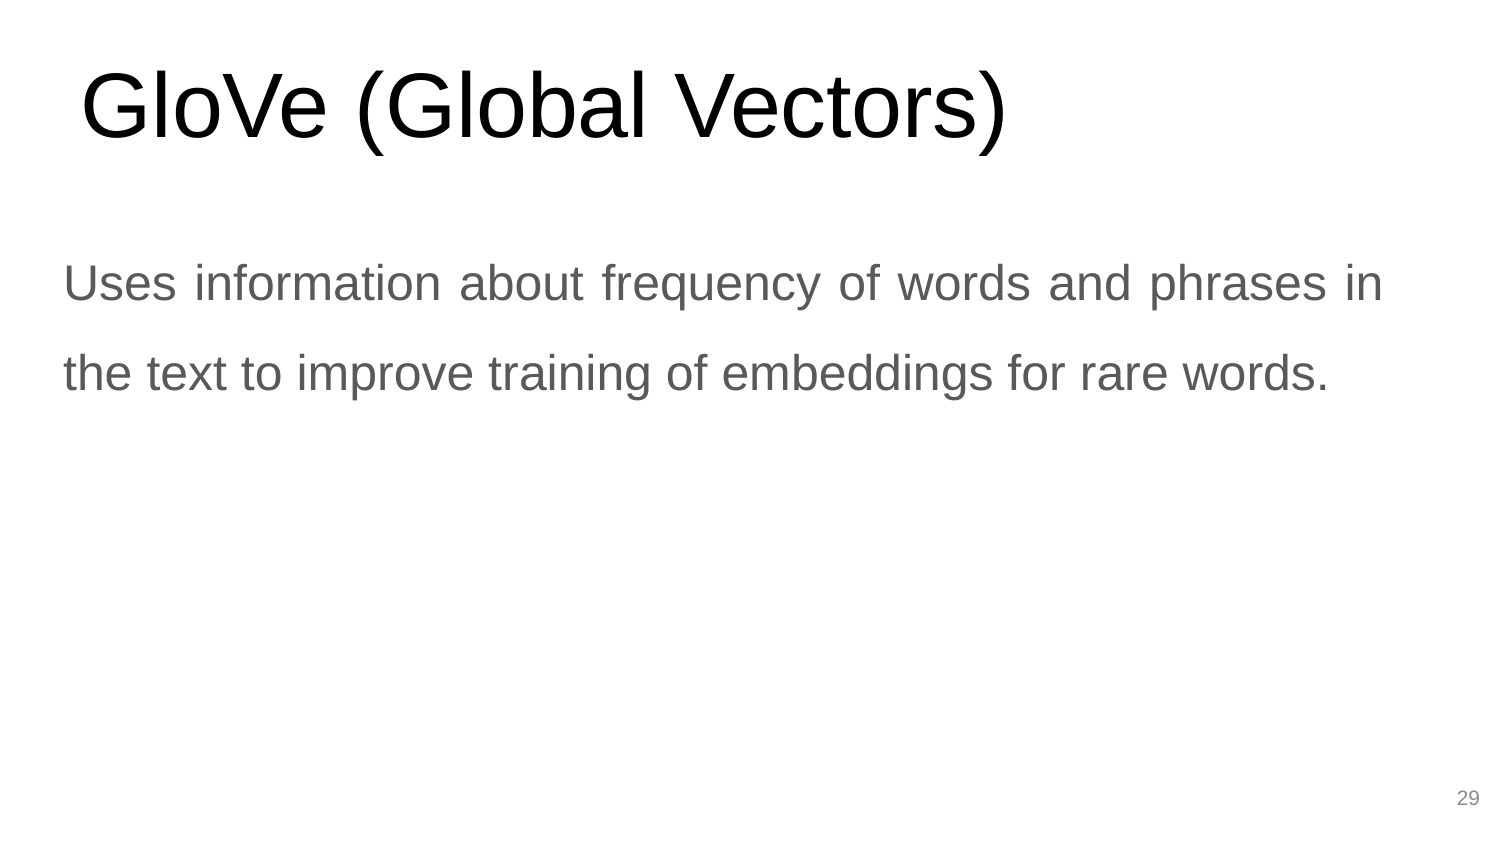

# GloVe (Global Vectors)
Uses information about frequency of words and phrases in the text to improve training of embeddings for rare words.
29